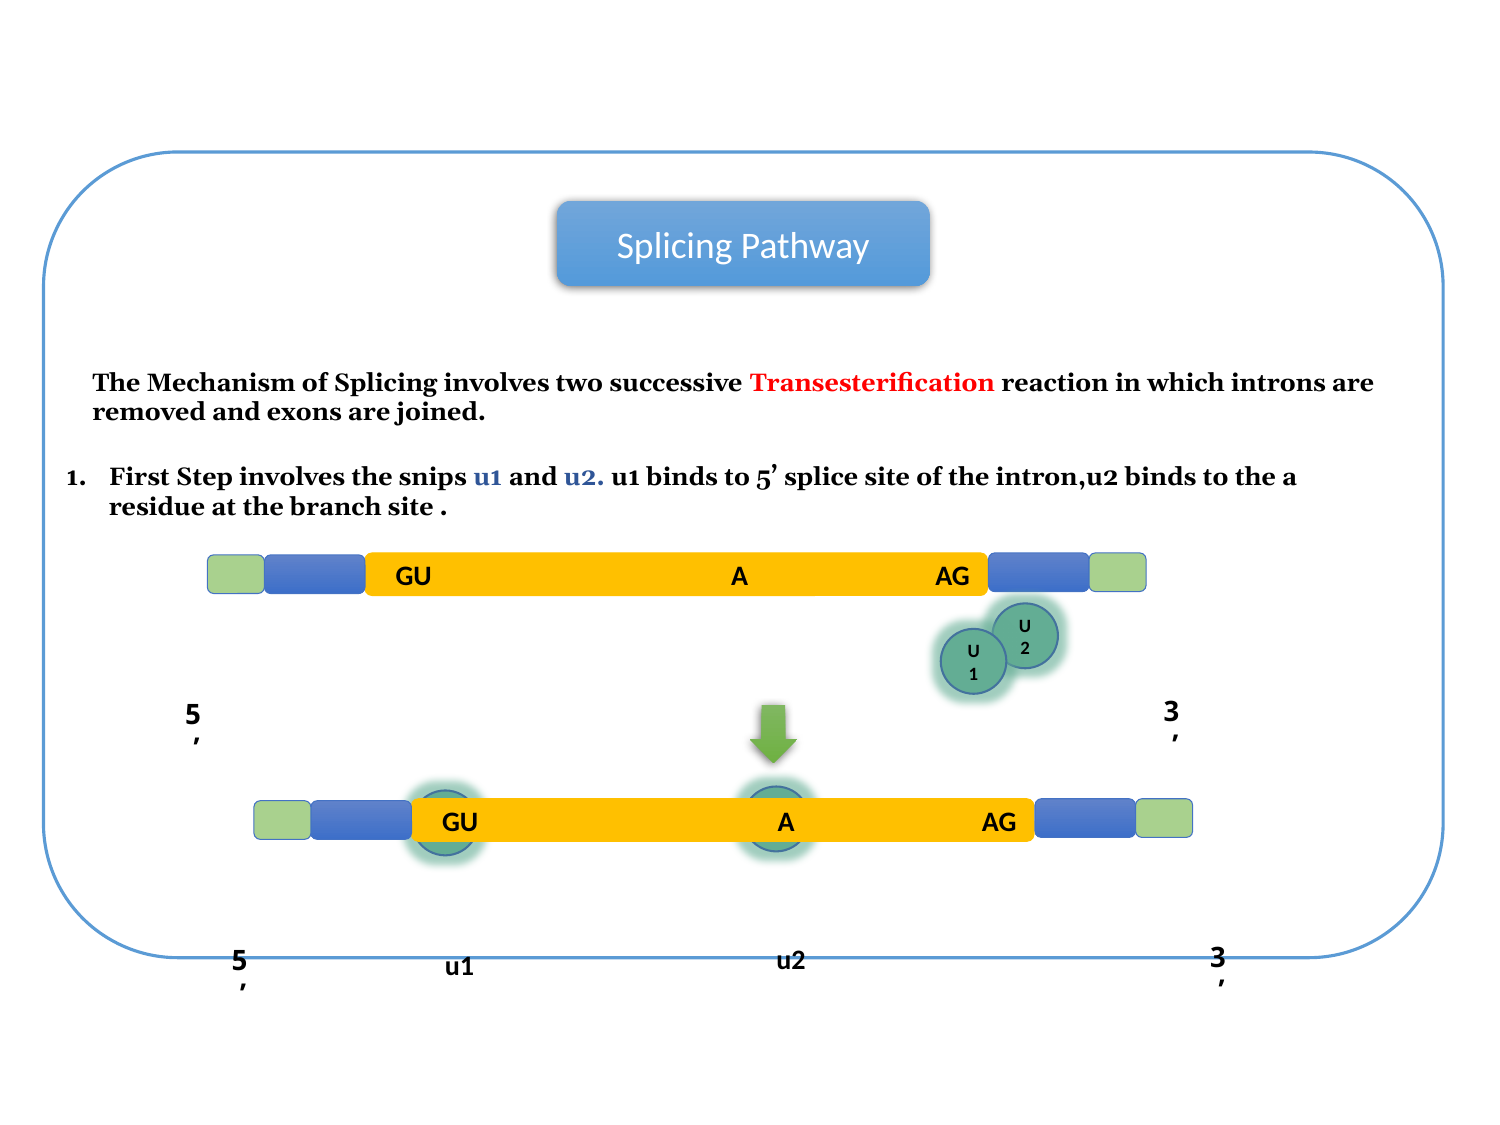

Splicing Pathway
The Mechanism of Splicing involves two successive Transesterification reaction in which introns are removed and exons are joined.
First Step involves the snips u1 and u2. u1 binds to 5’ splice site of the intron,u2 binds to the a residue at the branch site .
          3’
          5’
GU                                                A                              AG

U2
U1

          3’
          5’
GU                                                A                              AG

          u1
          u2